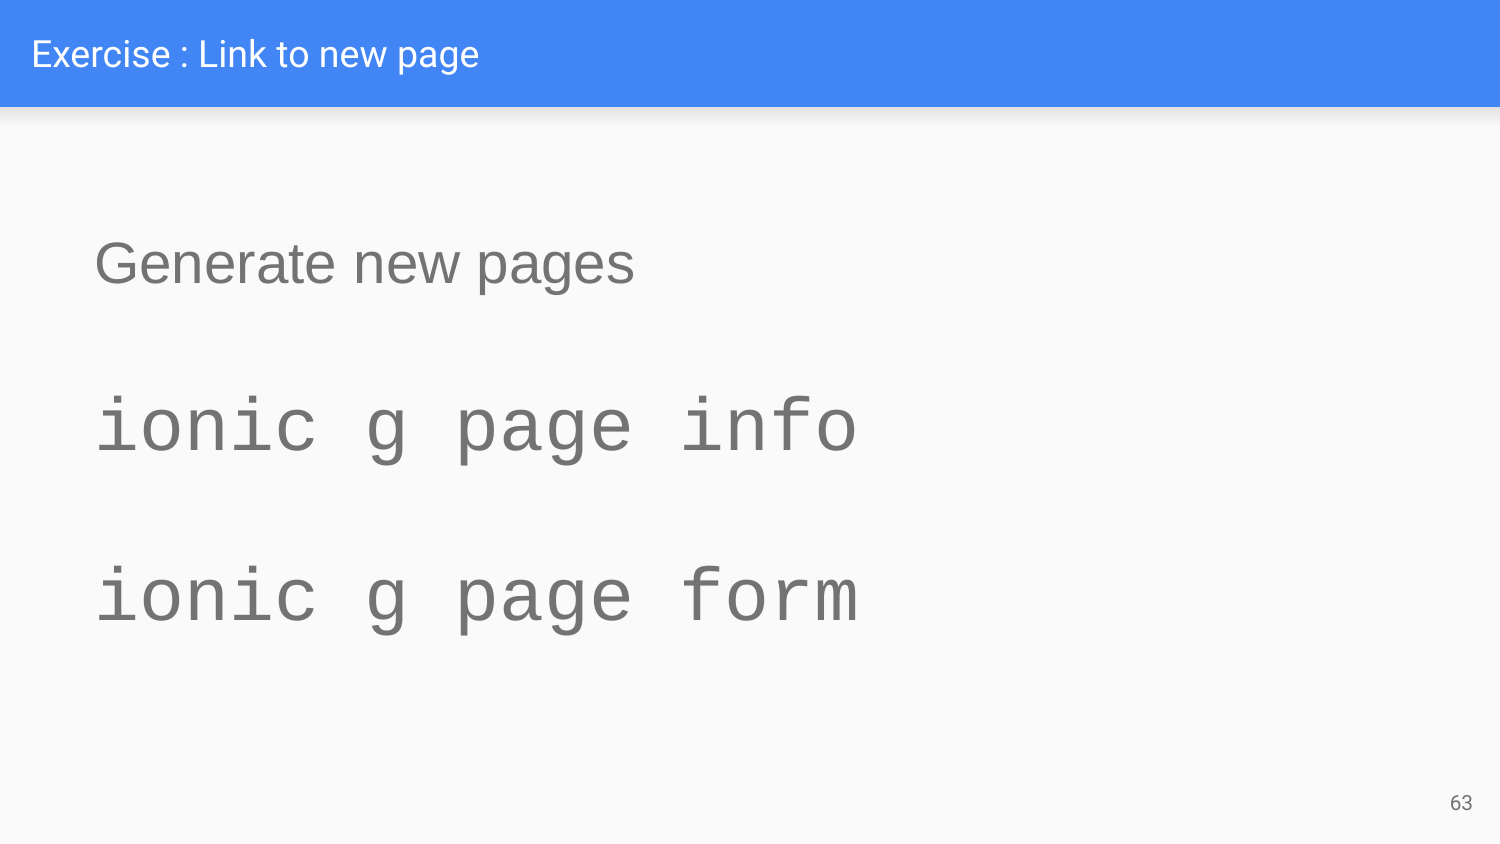

# Exercise : Link to new page
Generate new pages
ionic g page info
ionic g page form

63